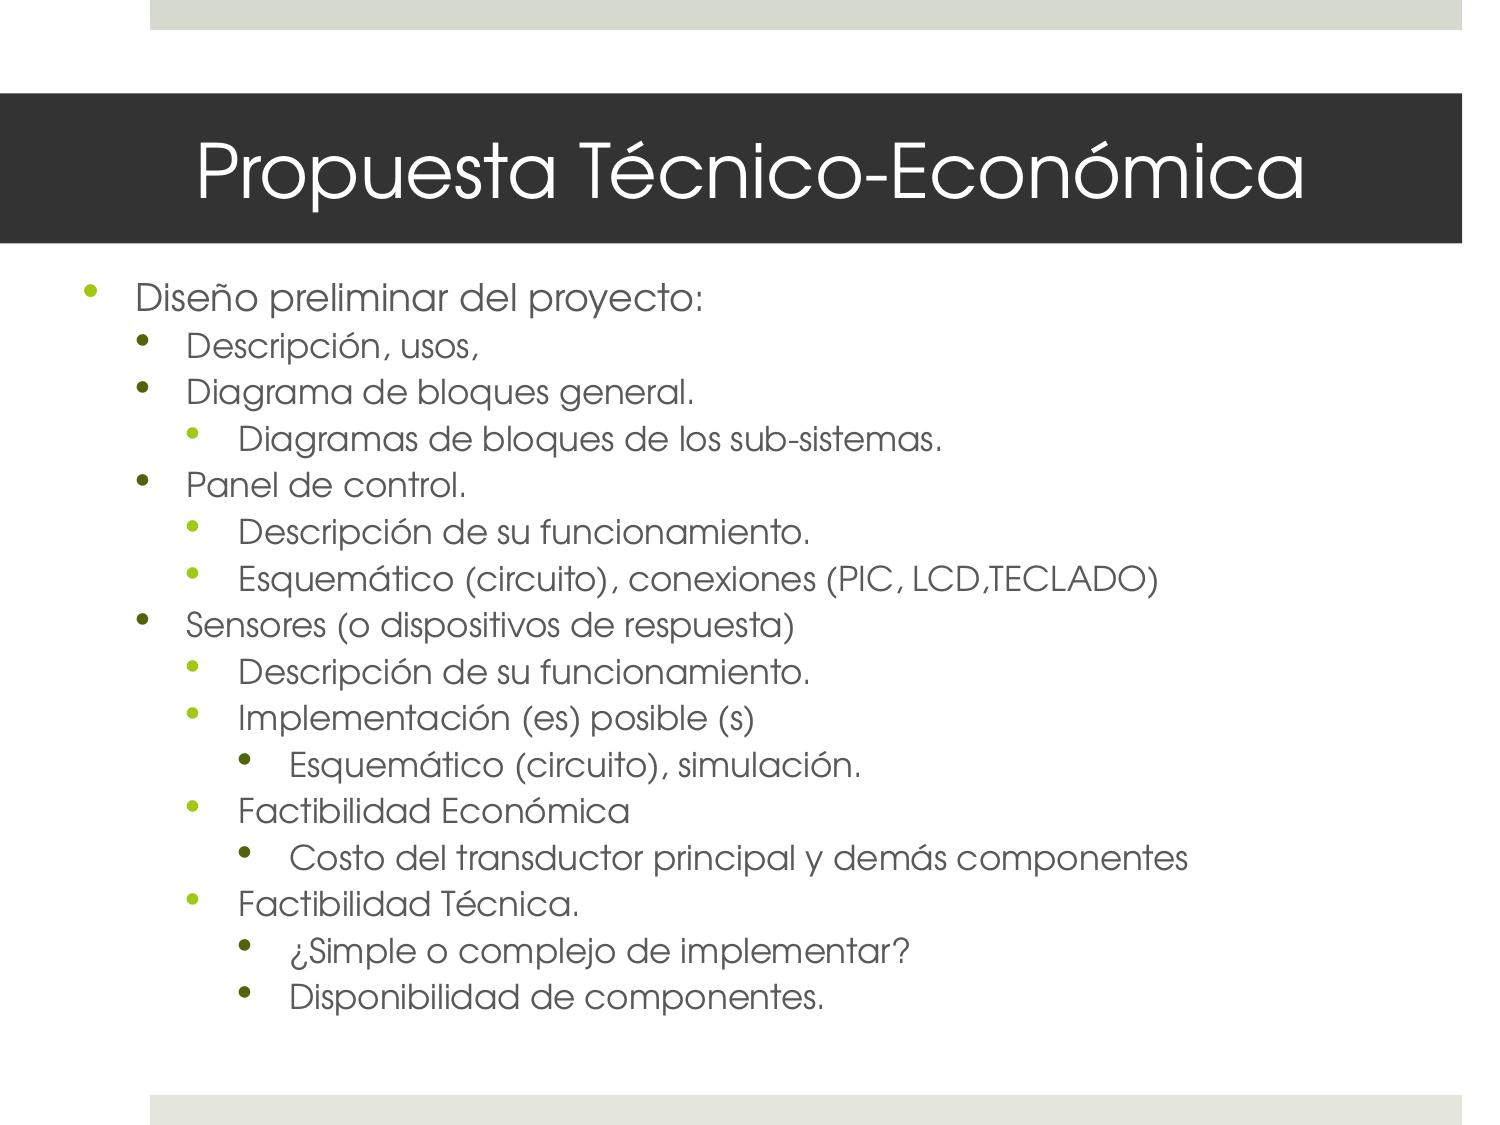

# Propuesta Técnico-Económica
Diseño preliminar del proyecto:
Descripción, usos,
Diagrama de bloques general.
Diagramas de bloques de los sub-sistemas.
Panel de control.
Descripción de su funcionamiento.
Esquemático (circuito), conexiones (PIC, LCD,TECLADO)
Sensores (o dispositivos de respuesta)
Descripción de su funcionamiento.
Implementación (es) posible (s)
Esquemático (circuito), simulación.
Factibilidad Económica
Costo del transductor principal y demás componentes
Factibilidad Técnica.
¿Simple o complejo de implementar?
Disponibilidad de componentes.